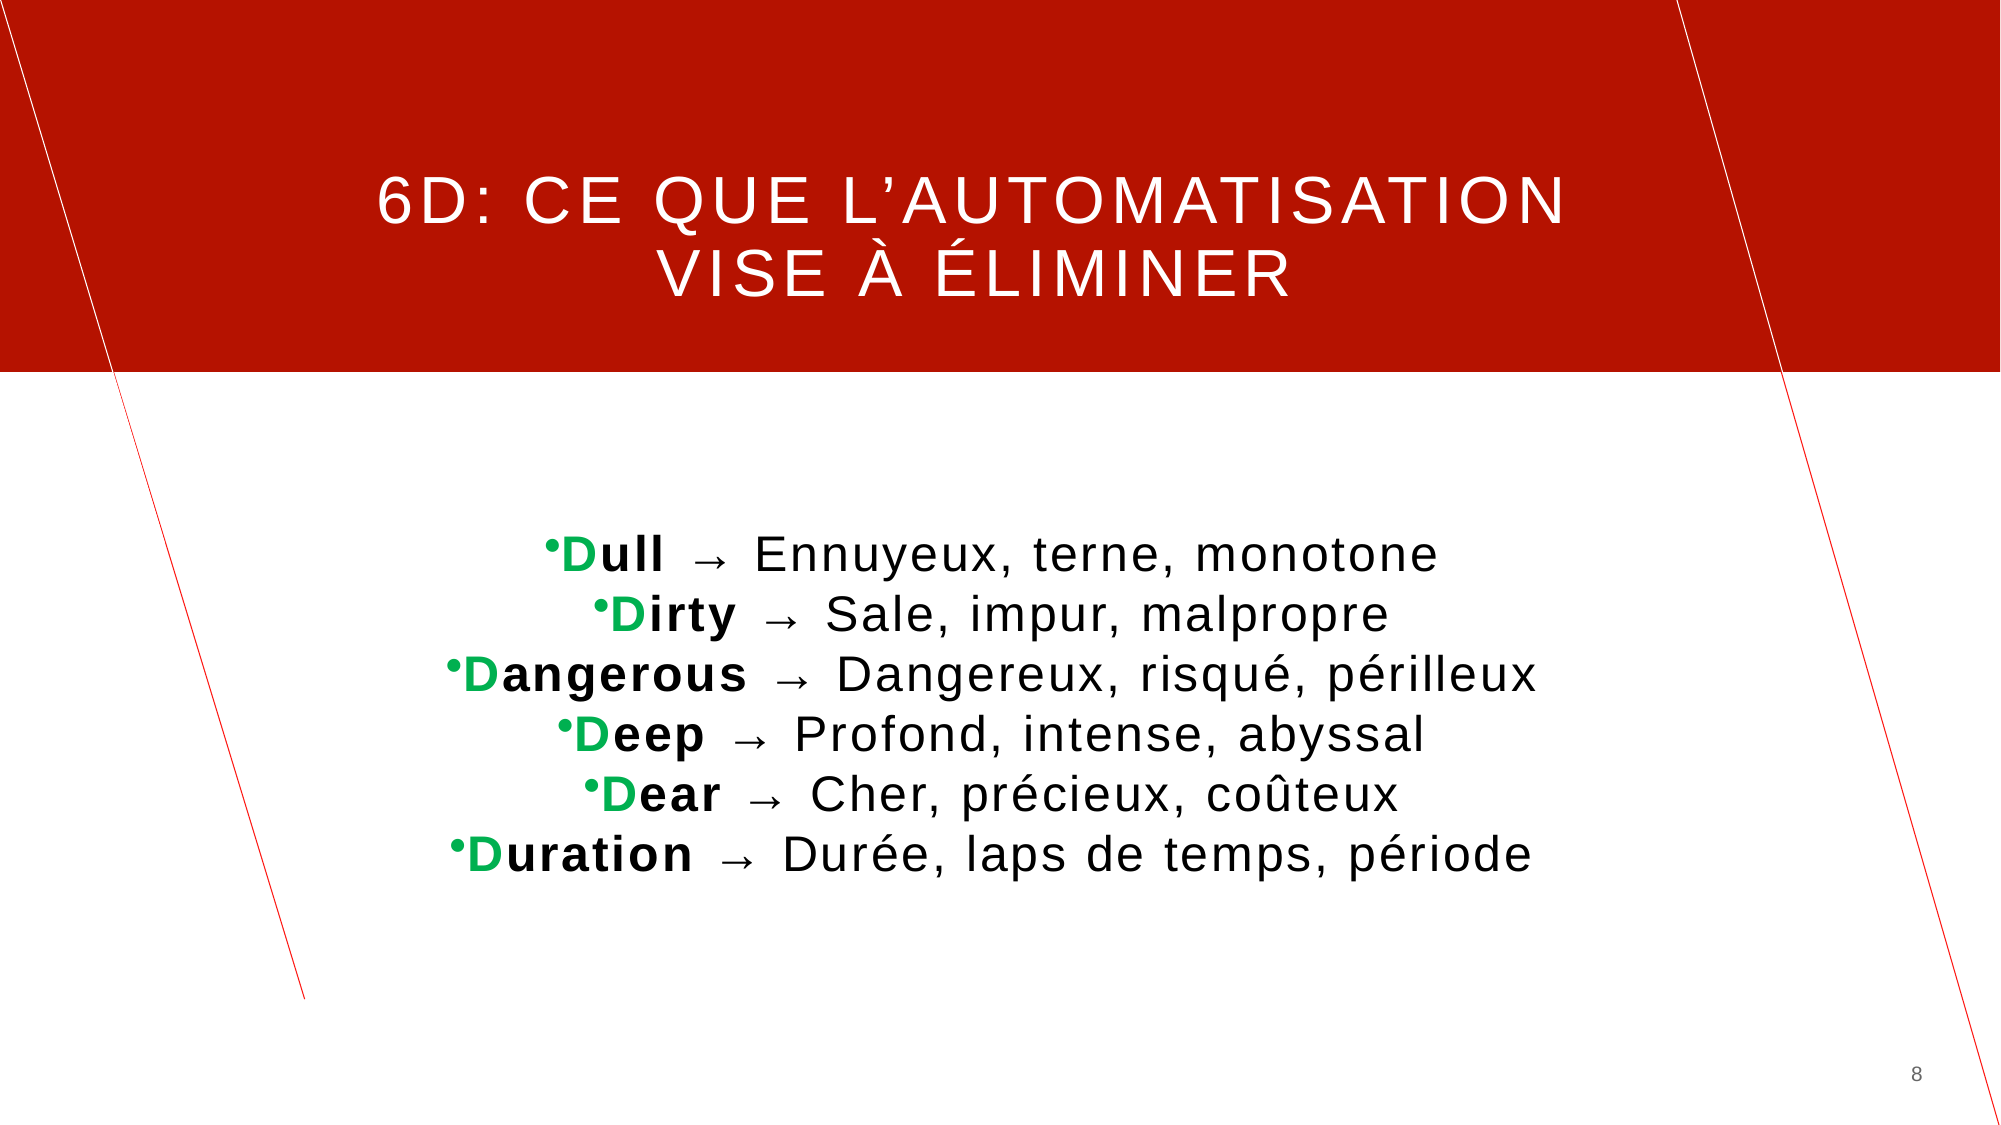

# 6D: Ce que l’Automatisation vise à éliminer
Dull → Ennuyeux, terne, monotone
Dirty → Sale, impur, malpropre
Dangerous → Dangereux, risqué, périlleux
Deep → Profond, intense, abyssal
Dear → Cher, précieux, coûteux
Duration → Durée, laps de temps, période
8